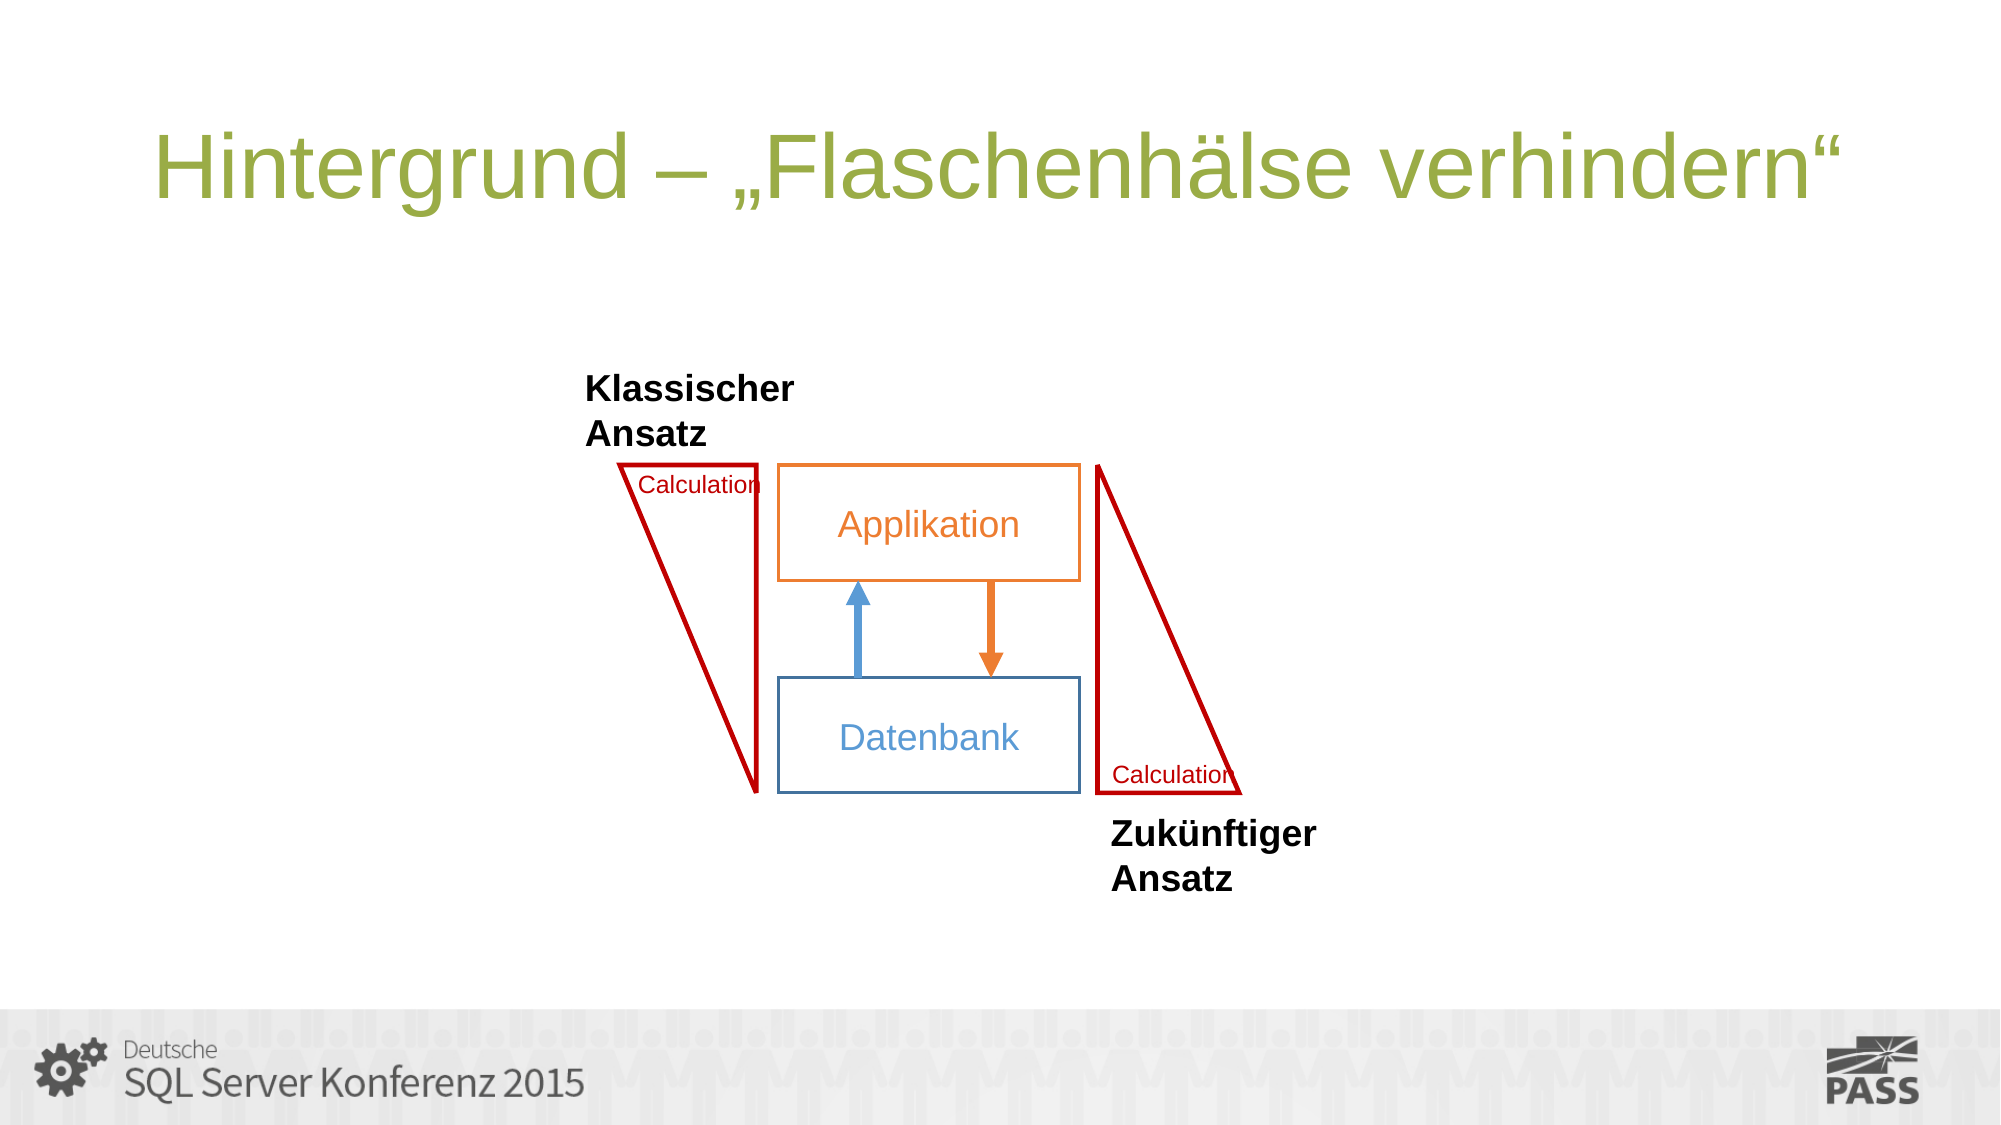

# Hintergrund – „Flaschenhälse verhindern“
Klassischer Ansatz
Calculation

Applikation

Datenbank
Calculation
Zukünftiger Ansatz